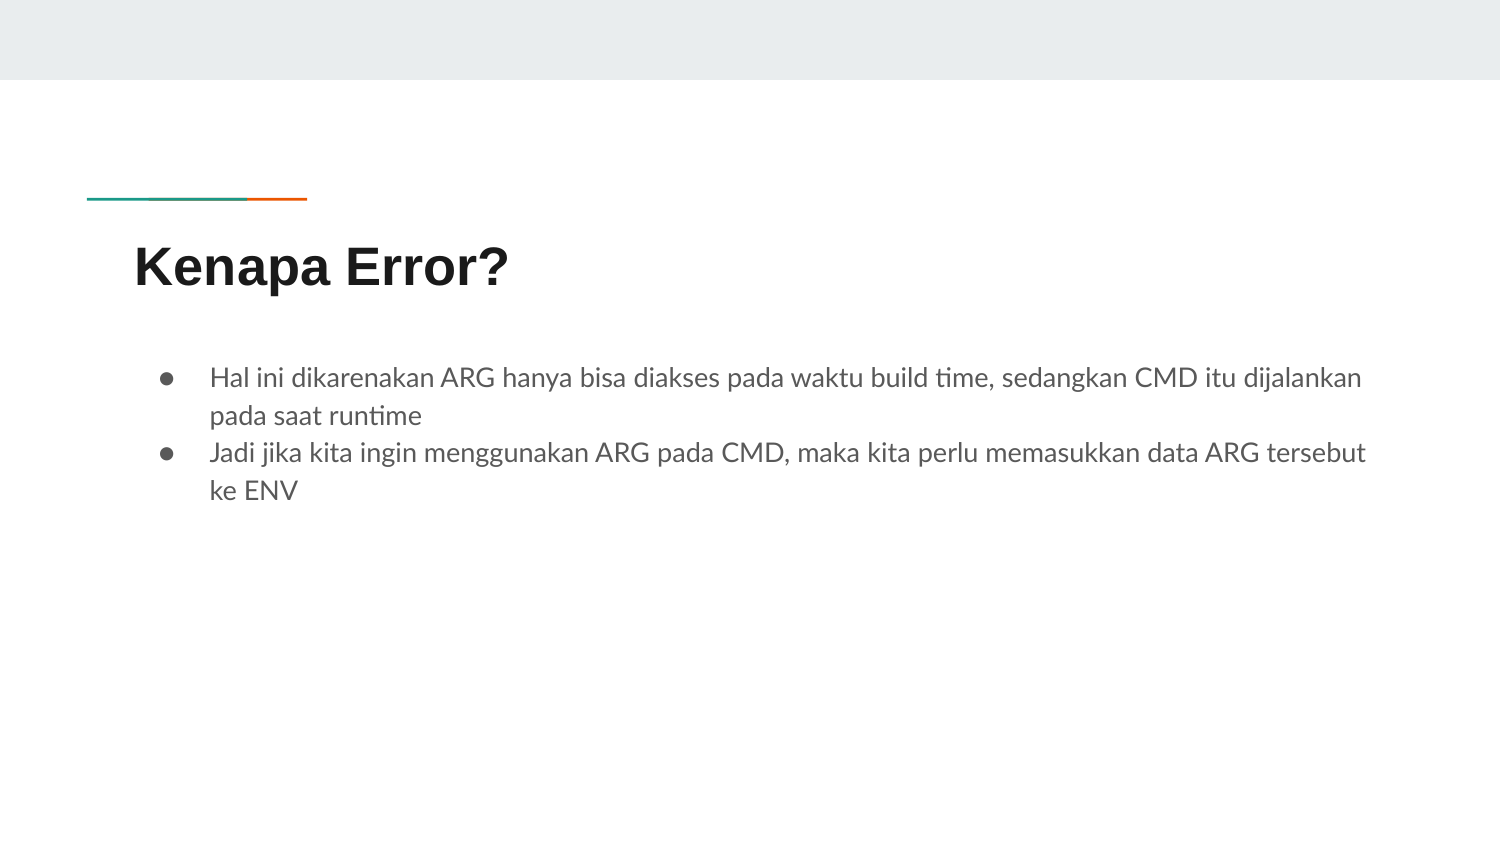

# Kenapa Error?
Hal ini dikarenakan ARG hanya bisa diakses pada waktu build time, sedangkan CMD itu dijalankan pada saat runtime
Jadi jika kita ingin menggunakan ARG pada CMD, maka kita perlu memasukkan data ARG tersebut ke ENV